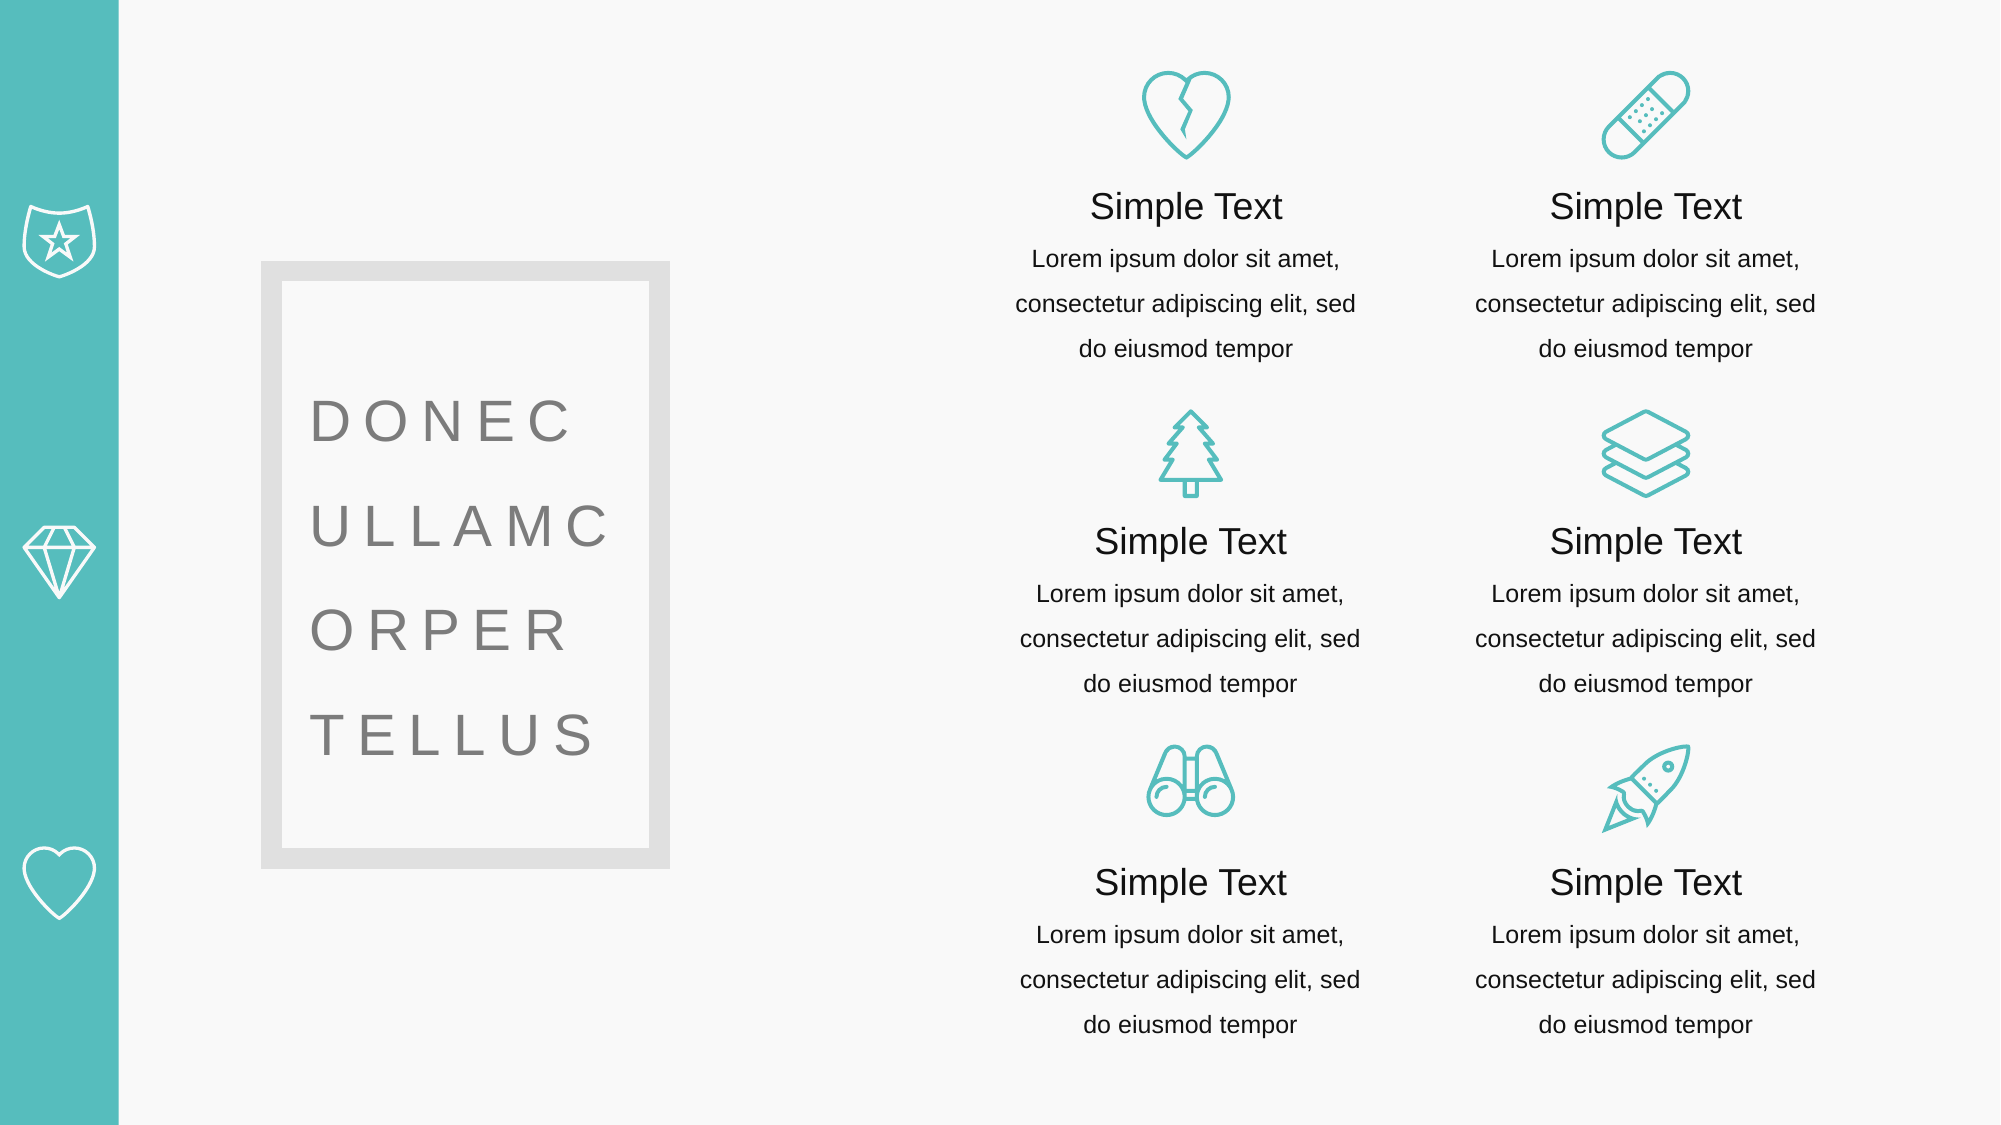

Simple Text
Simple Text

Lorem ipsum dolor sit amet, consectetur adipiscing elit, sed do eiusmod tempor
Lorem ipsum dolor sit amet, consectetur adipiscing elit, sed do eiusmod tempor

DONEC ULLAMCORPER TELLUS

Simple Text
Simple Text

Lorem ipsum dolor sit amet, consectetur adipiscing elit, sed do eiusmod tempor
Lorem ipsum dolor sit amet, consectetur adipiscing elit, sed do eiusmod tempor

Simple Text
Simple Text
Lorem ipsum dolor sit amet, consectetur adipiscing elit, sed do eiusmod tempor
Lorem ipsum dolor sit amet, consectetur adipiscing elit, sed do eiusmod tempor